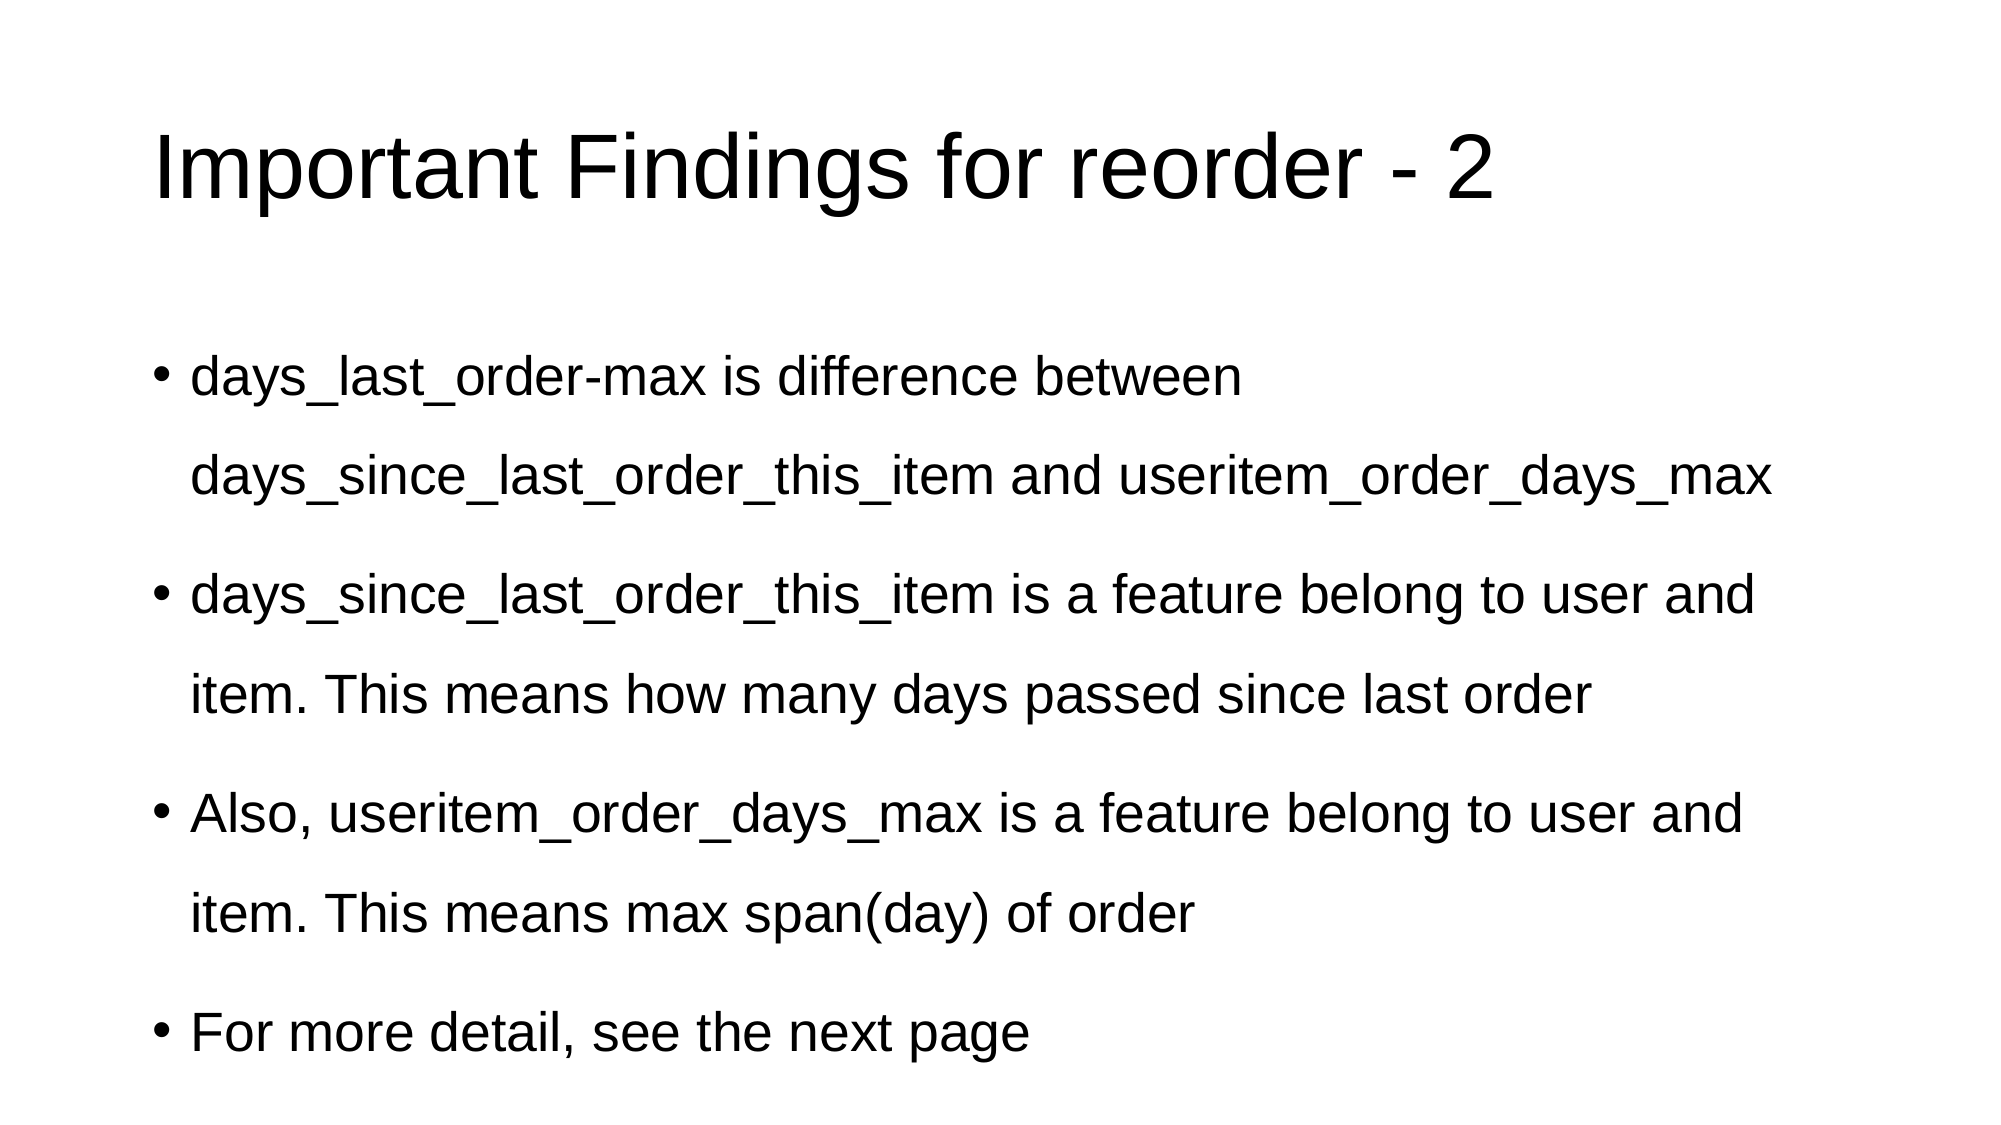

# Important Findings for reorder - 2
days_last_order-max is difference between days_since_last_order_this_item and useritem_order_days_max
days_since_last_order_this_item is a feature belong to user and item. This means how many days passed since last order
Also, useritem_order_days_max is a feature belong to user and item. This means max span(day) of order
For more detail, see the next page